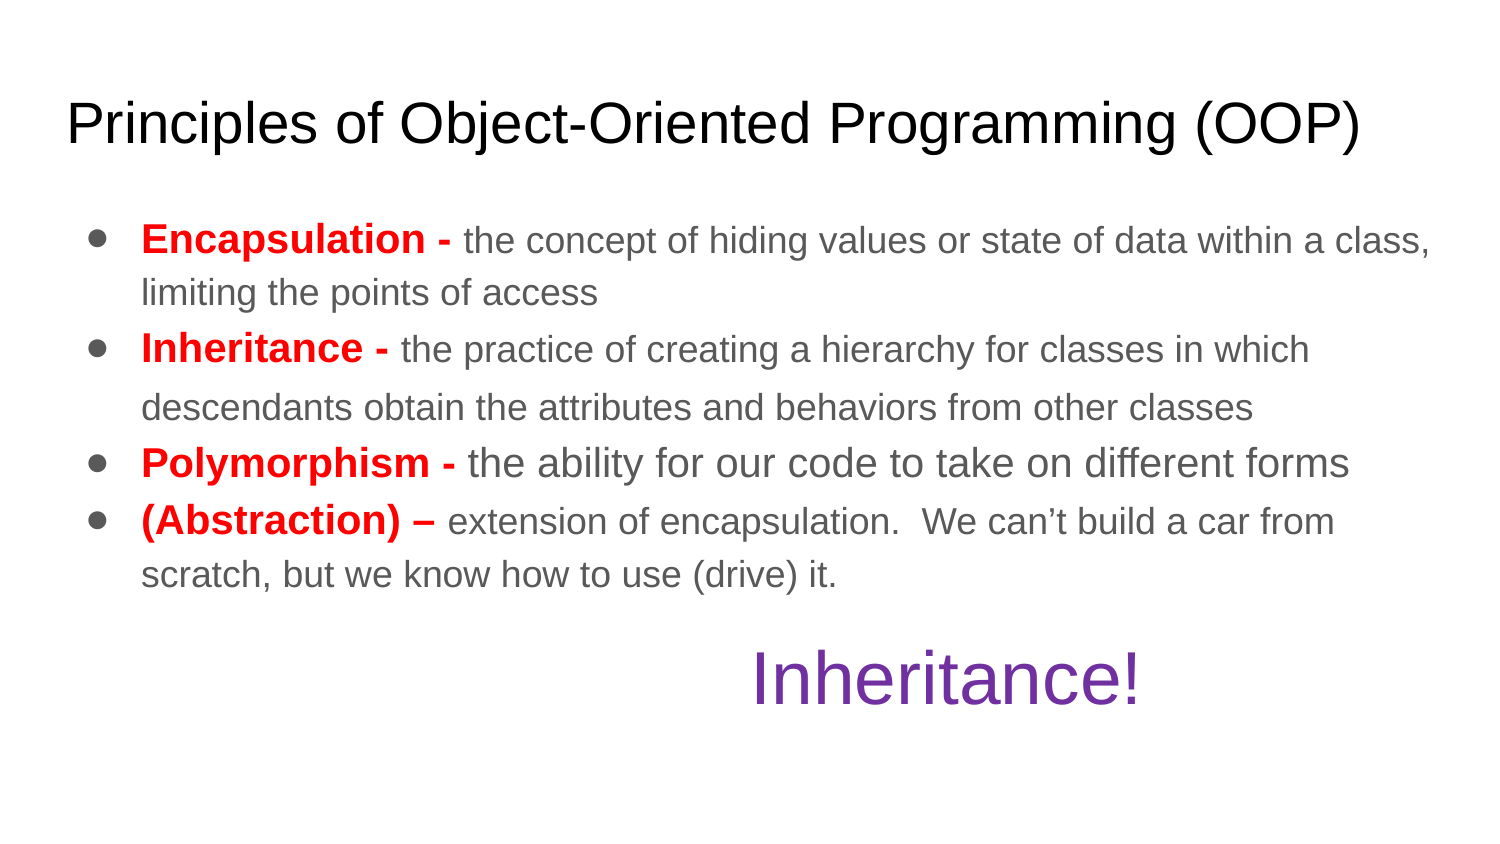

# Principles of Object-Oriented Programming (OOP)
Encapsulation - the concept of hiding values or state of data within a class, limiting the points of access
Inheritance - the practice of creating a hierarchy for classes in which descendants obtain the attributes and behaviors from other classes
Polymorphism - the ability for our code to take on different forms
(Abstraction) – extension of encapsulation.  We can’t build a car from scratch, but we know how to use (drive) it.
Inheritance!